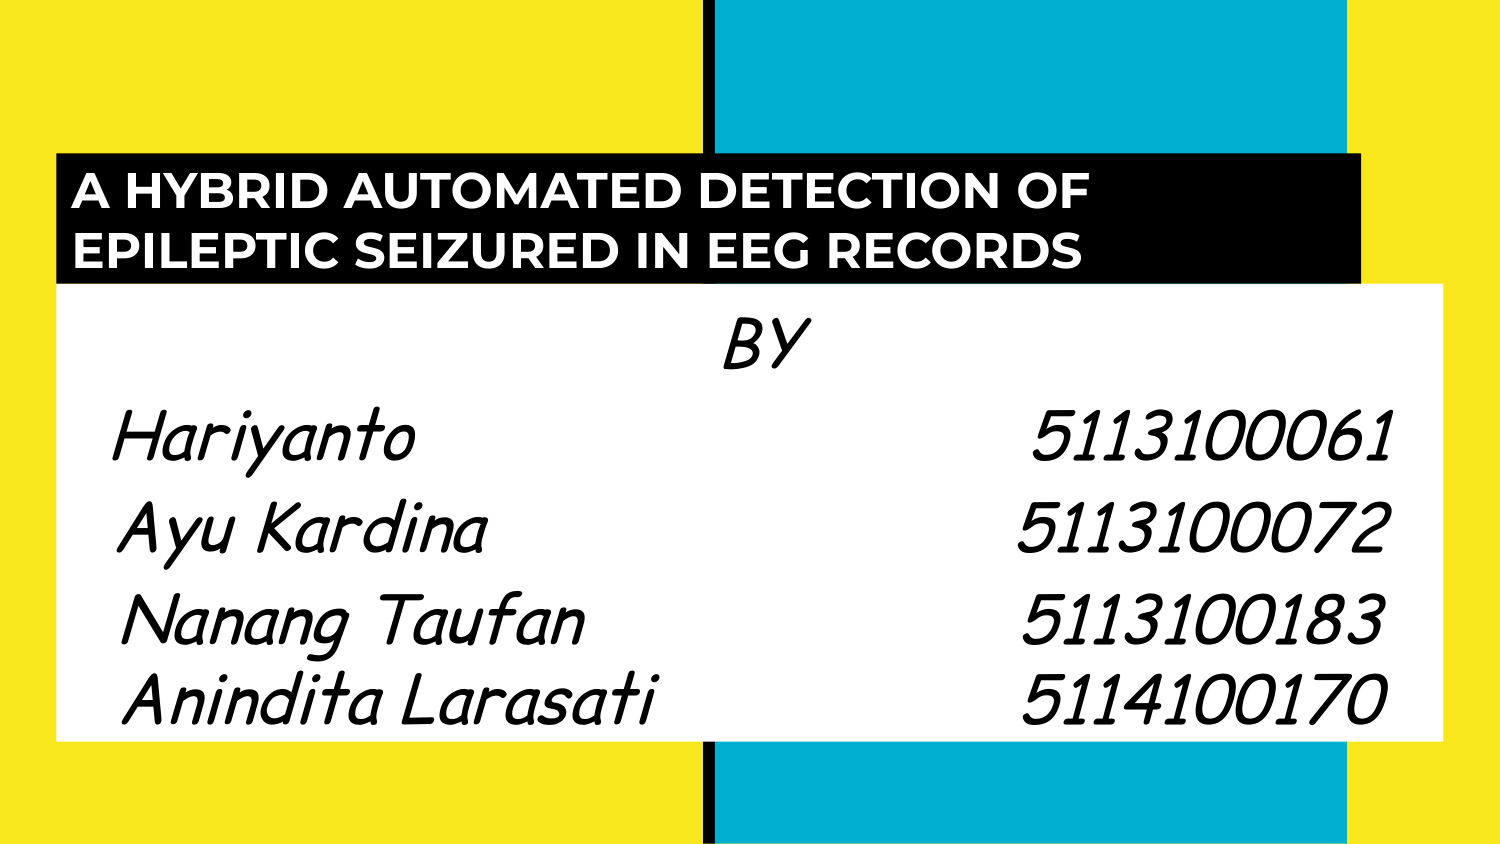

A HYBRID AUTOMATED DETECTION OF EPILEPTIC SEIZURED IN EEG RECORDS
# BY
Hariyanto  				 5113100061
Ayu Kardina  				5113100072
Nanang Taufan	 		5113100183
Anindita Larasati  			5114100170